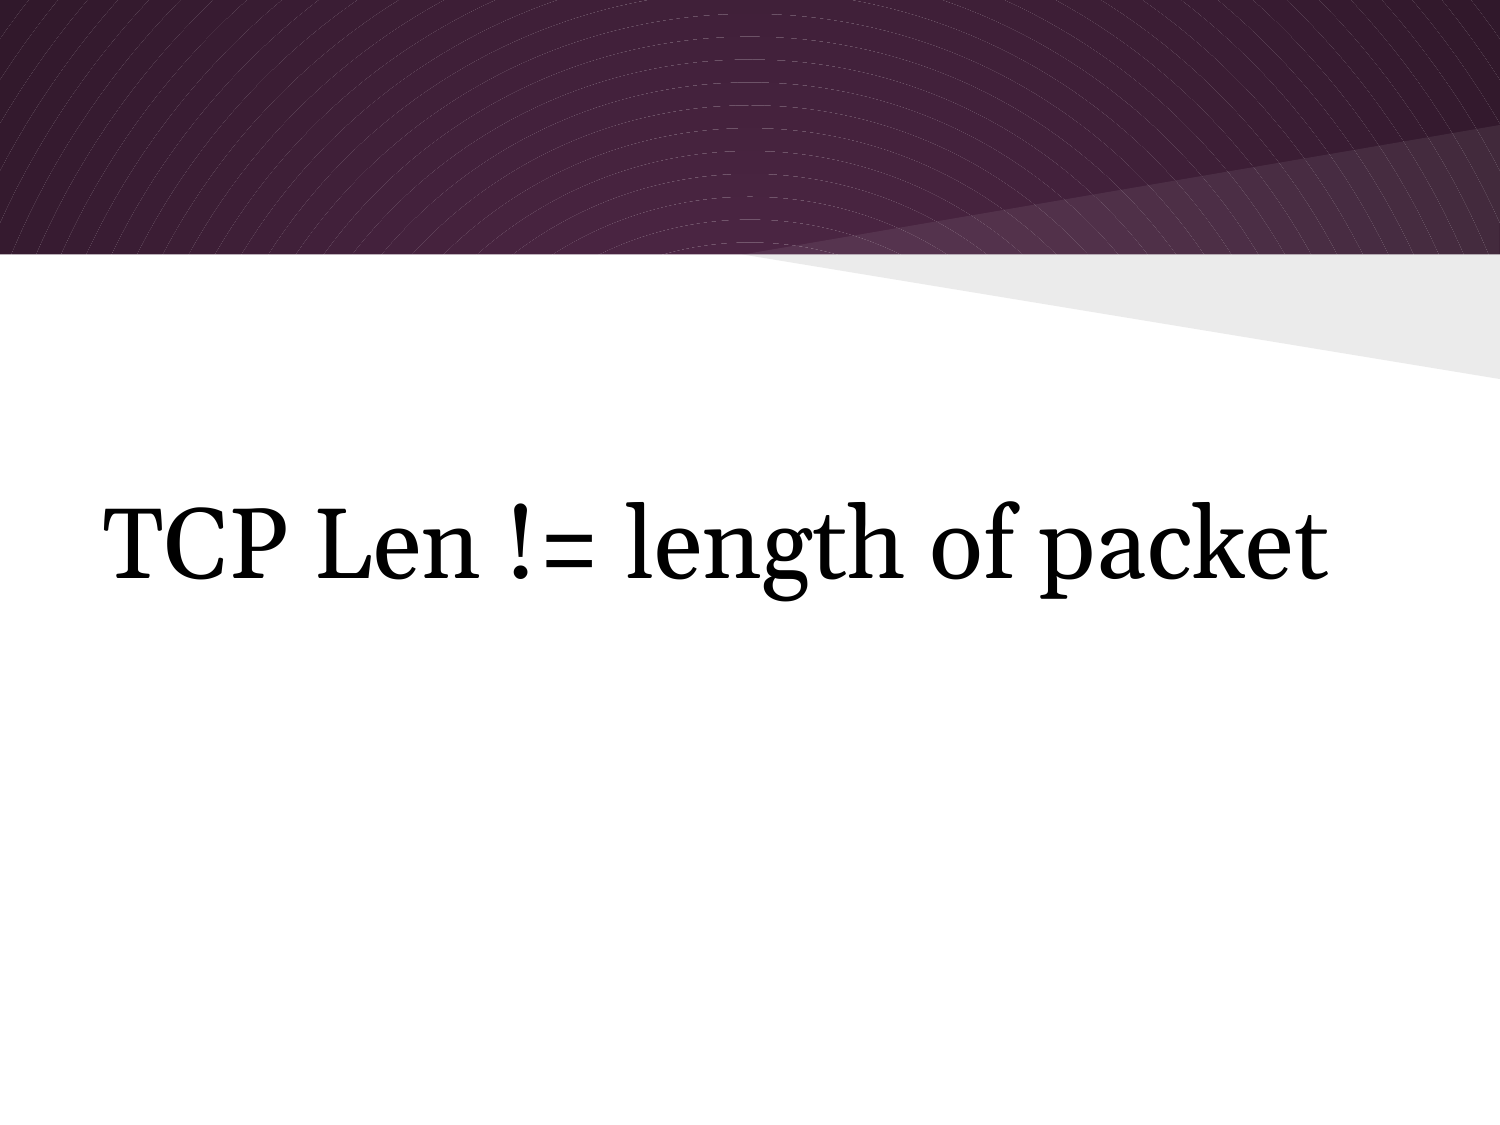

# TCP Len != length of packet